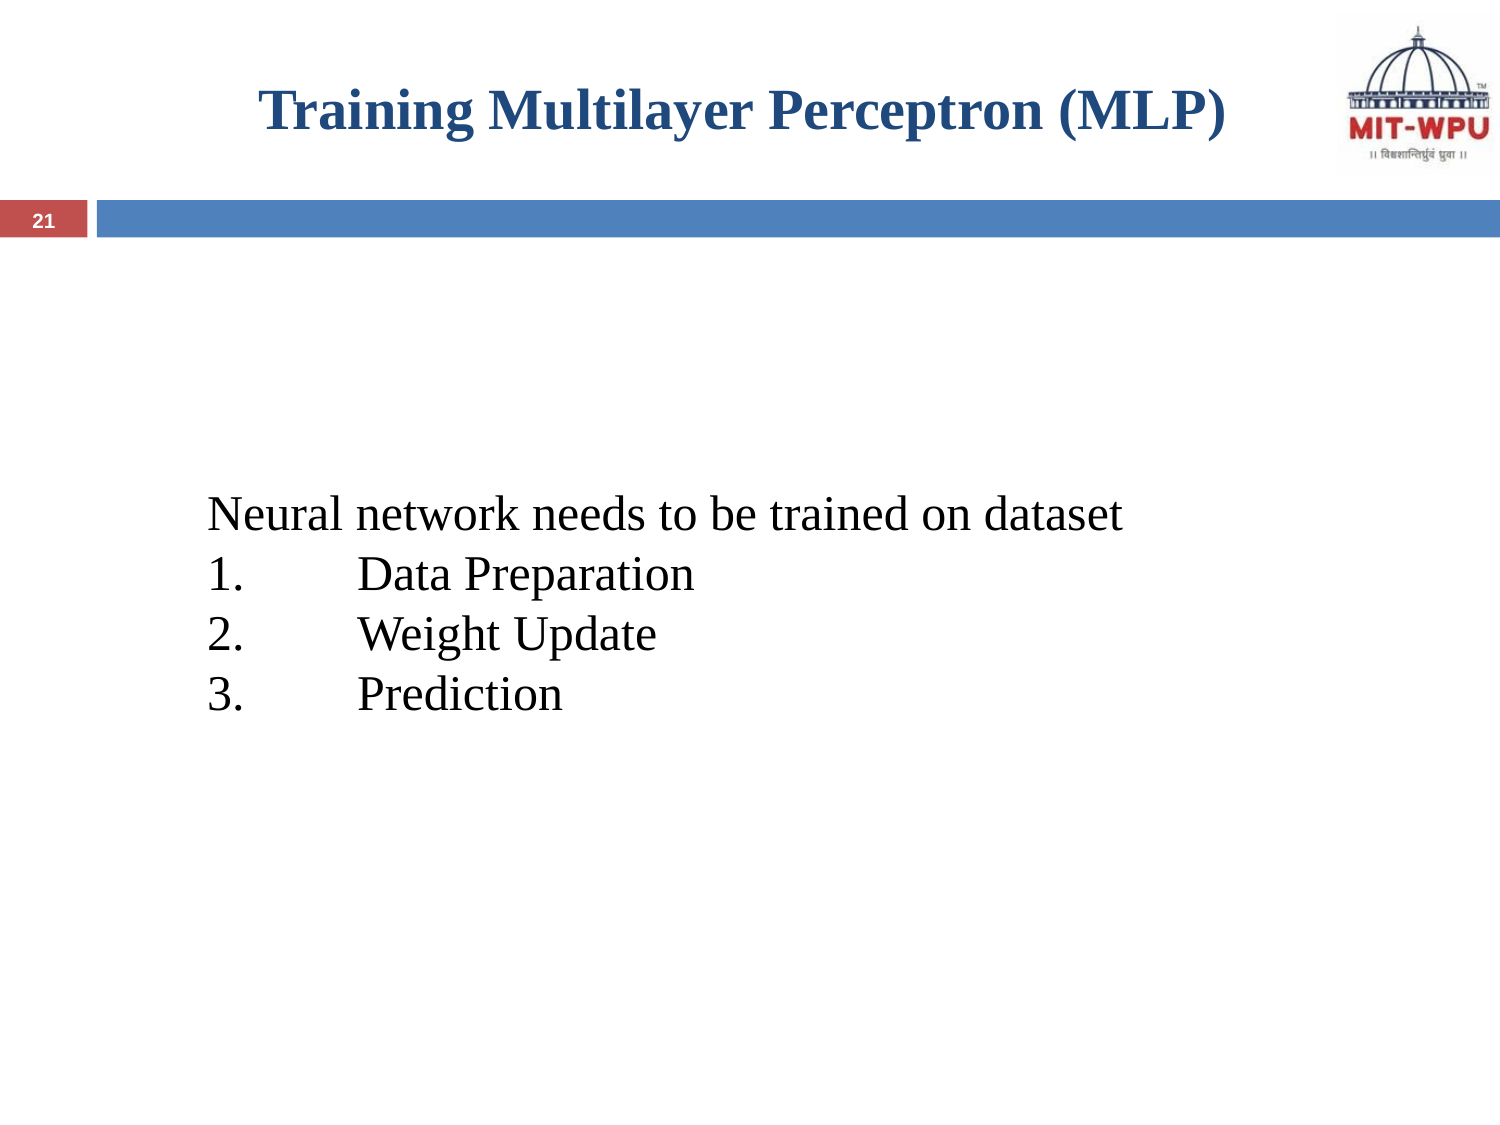

# Training Multilayer Perceptron (MLP)
21
Neural network needs to be trained on dataset
1.	Data Preparation
2.	Weight Update
3.	Prediction